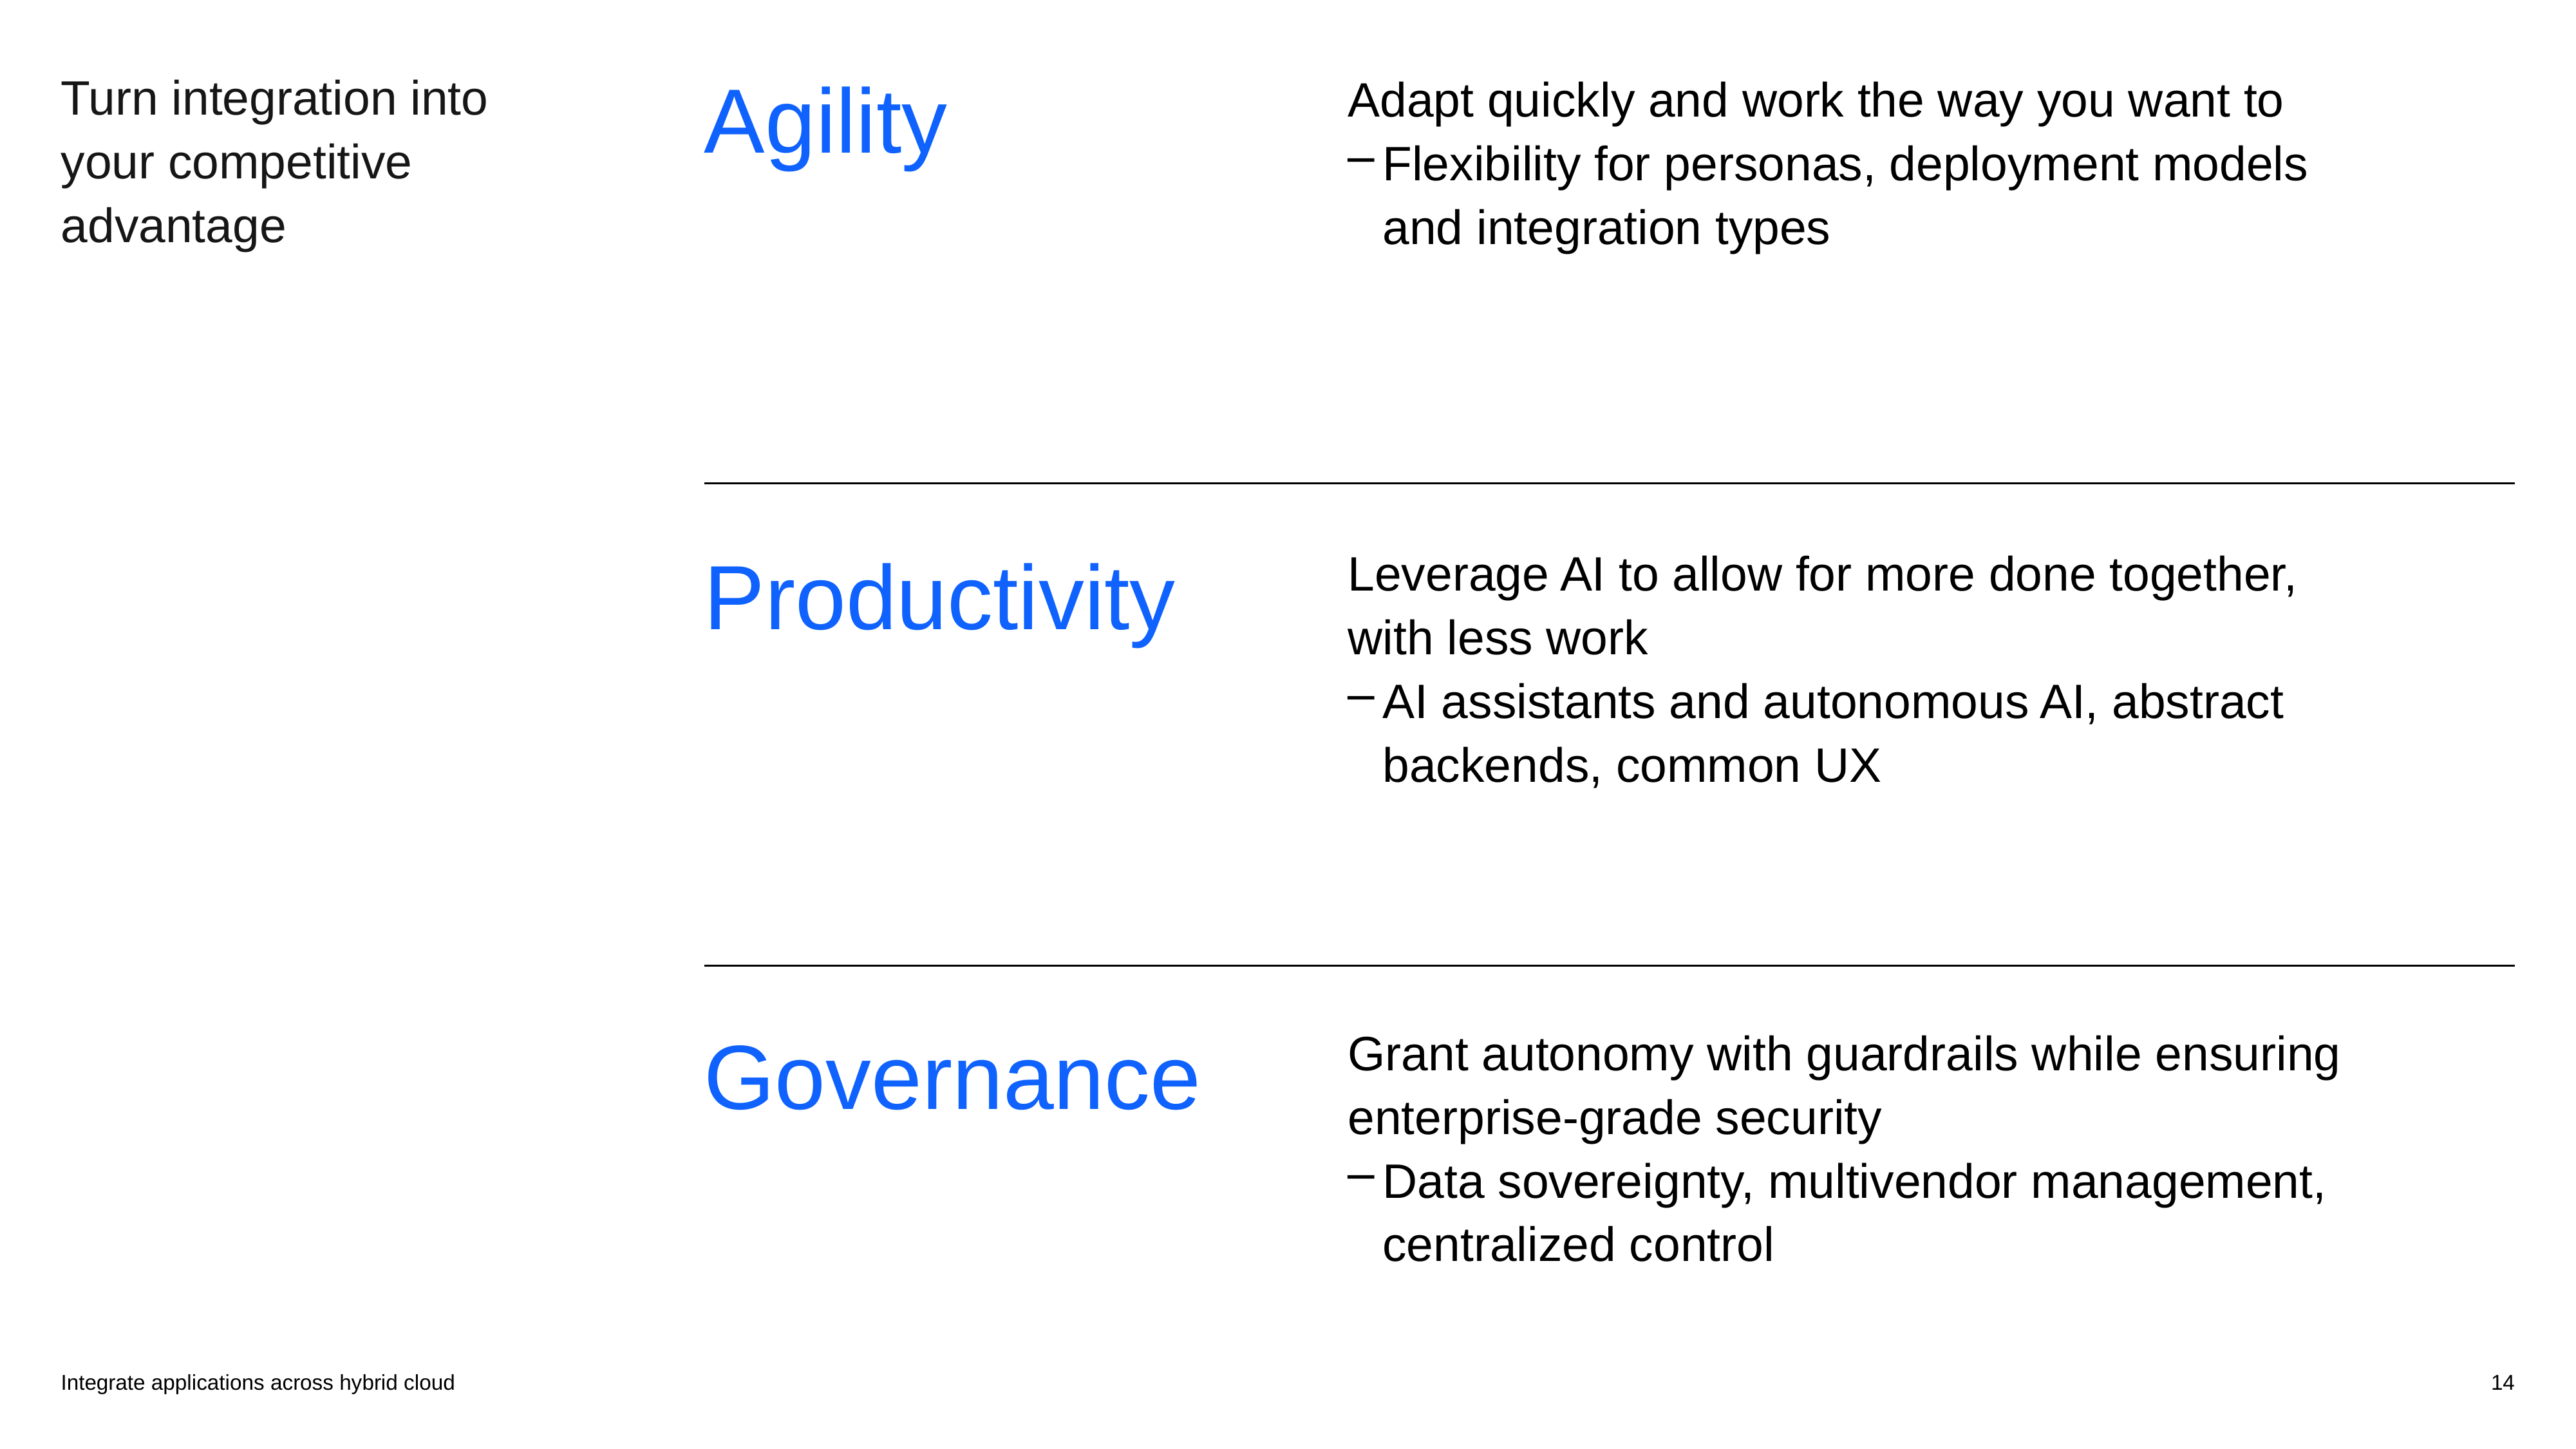

# Turn integration into your competitive advantage
Agility
Adapt quickly and work the way you want to
Flexibility for personas, deployment models and integration types

Leverage AI to allow for more done together, with less work
AI assistants and autonomous AI, abstract backends, common UX
Productivity

Grant autonomy with guardrails while ensuring enterprise-grade security
Data sovereignty, multivendor management, centralized control
Governance
Integrate applications across hybrid cloud
14